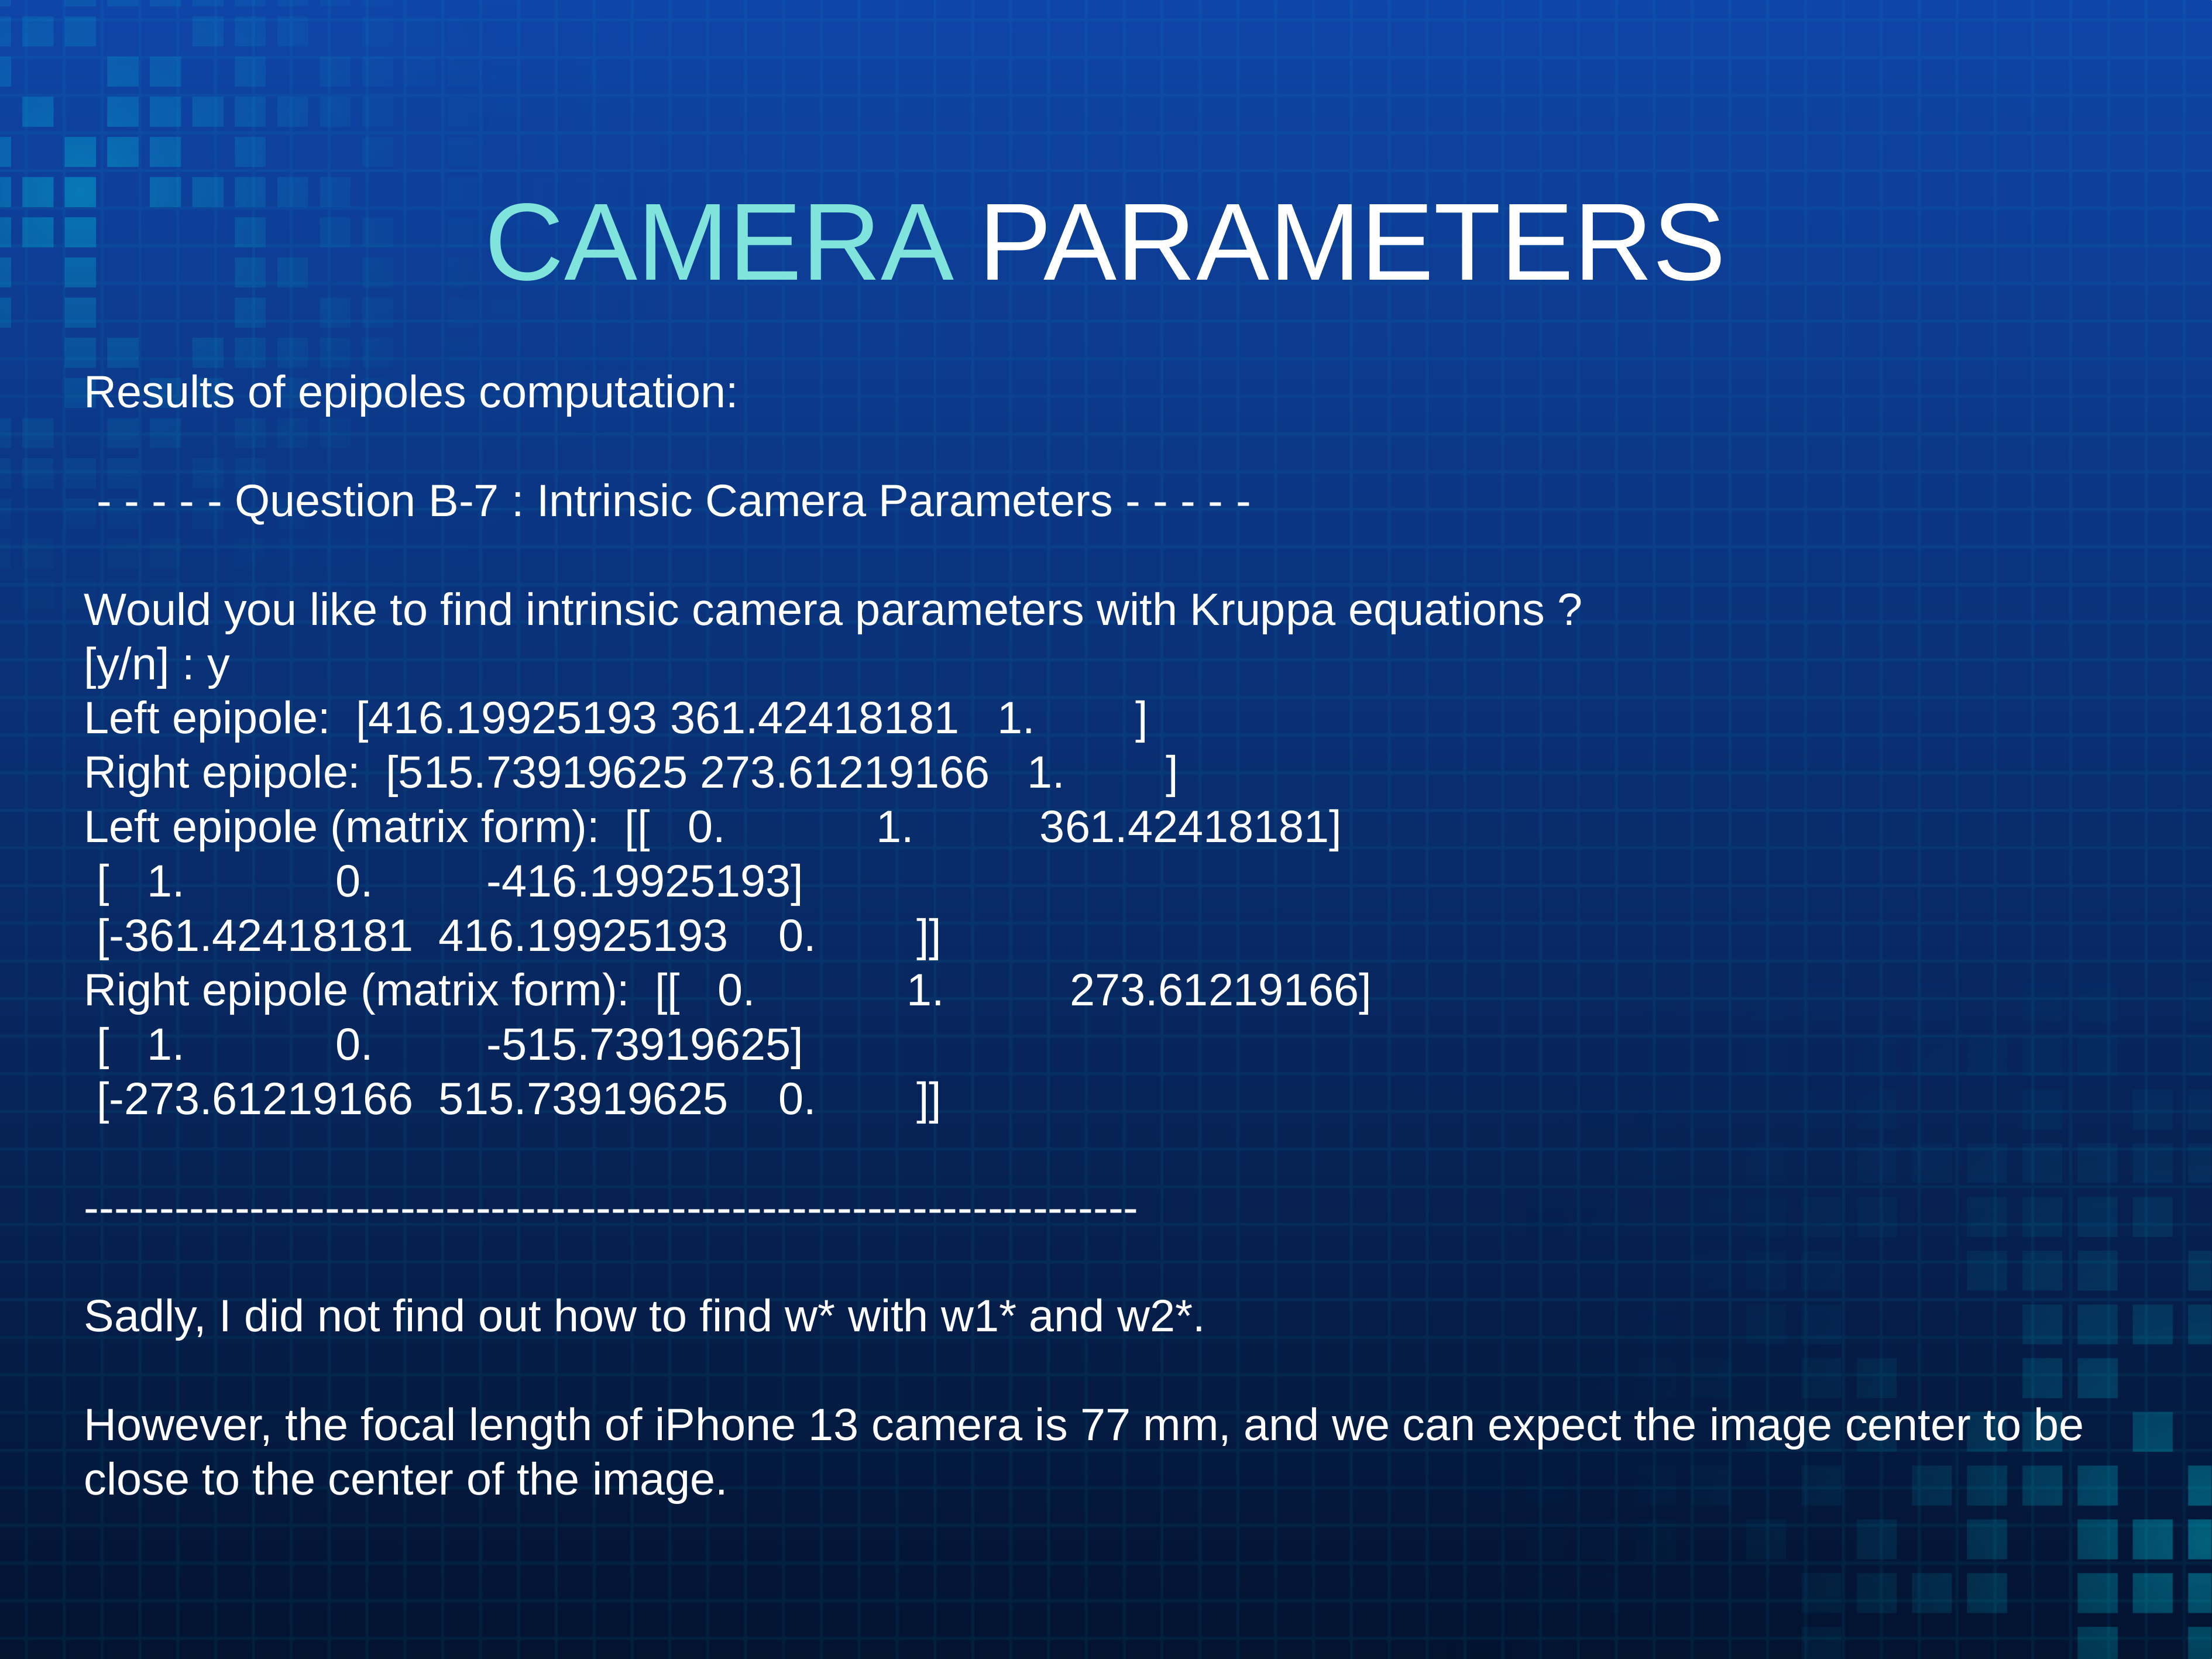

# CAMERA PARAMETERS
Results of epipoles computation:

 - - - - - Question B-7 : Intrinsic Camera Parameters - - - - -

Would you like to find intrinsic camera parameters with Kruppa equations ?
[y/n] : y
Left epipole:  [416.19925193 361.42418181   1.        ]
Right epipole:  [515.73919625 273.61219166   1.        ]
Left epipole (matrix form):  [[   0.            1.          361.42418181]
 [   1.            0.         -416.19925193]
 [-361.42418181  416.19925193    0.        ]]
Right epipole (matrix form):  [[   0.            1.          273.61219166]
 [   1.            0.         -515.73919625]
 [-273.61219166  515.73919625    0.        ]]

----------------------------------------------------------------------
Sadly, I did not find out how to find w* with w1* and w2*.

However, the focal length of iPhone 13 camera is 77 mm, and we can expect the image center to be close to the center of the image.